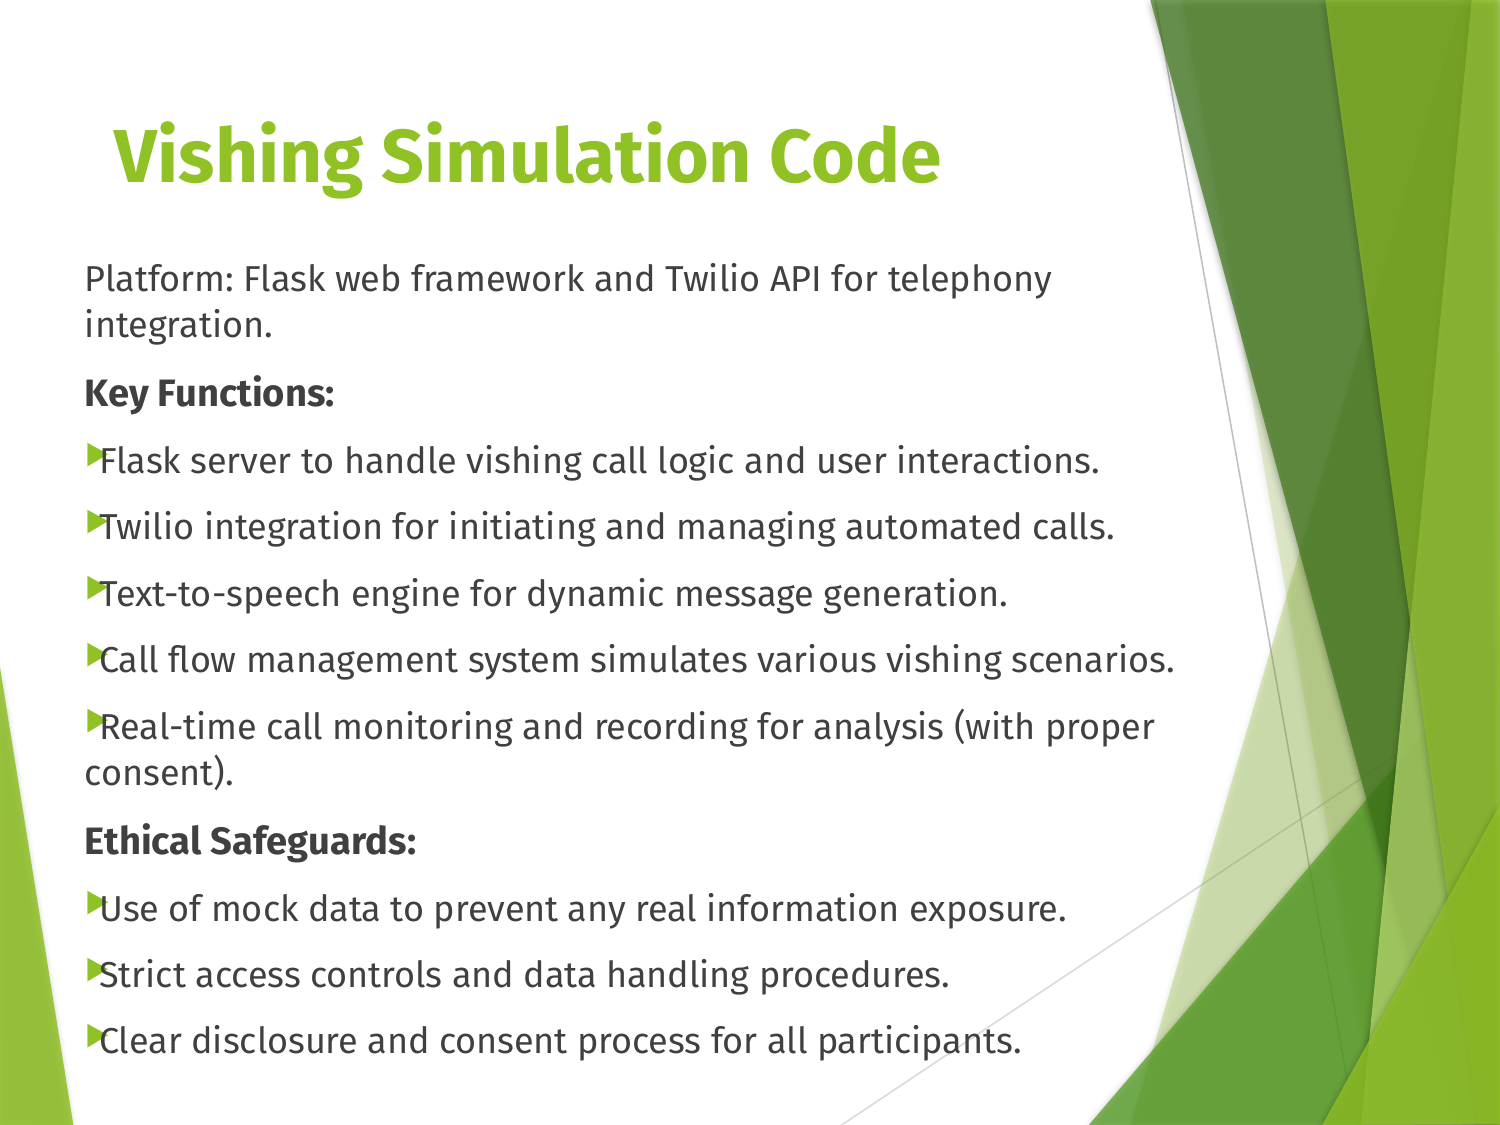

# Vishing Simulation Code
Platform: Flask web framework and Twilio API for telephony integration.
Key Functions:
Flask server to handle vishing call logic and user interactions.
Twilio integration for initiating and managing automated calls.
Text-to-speech engine for dynamic message generation.
Call flow management system simulates various vishing scenarios.
Real-time call monitoring and recording for analysis (with proper consent).
Ethical Safeguards:
Use of mock data to prevent any real information exposure.
Strict access controls and data handling procedures.
Clear disclosure and consent process for all participants.